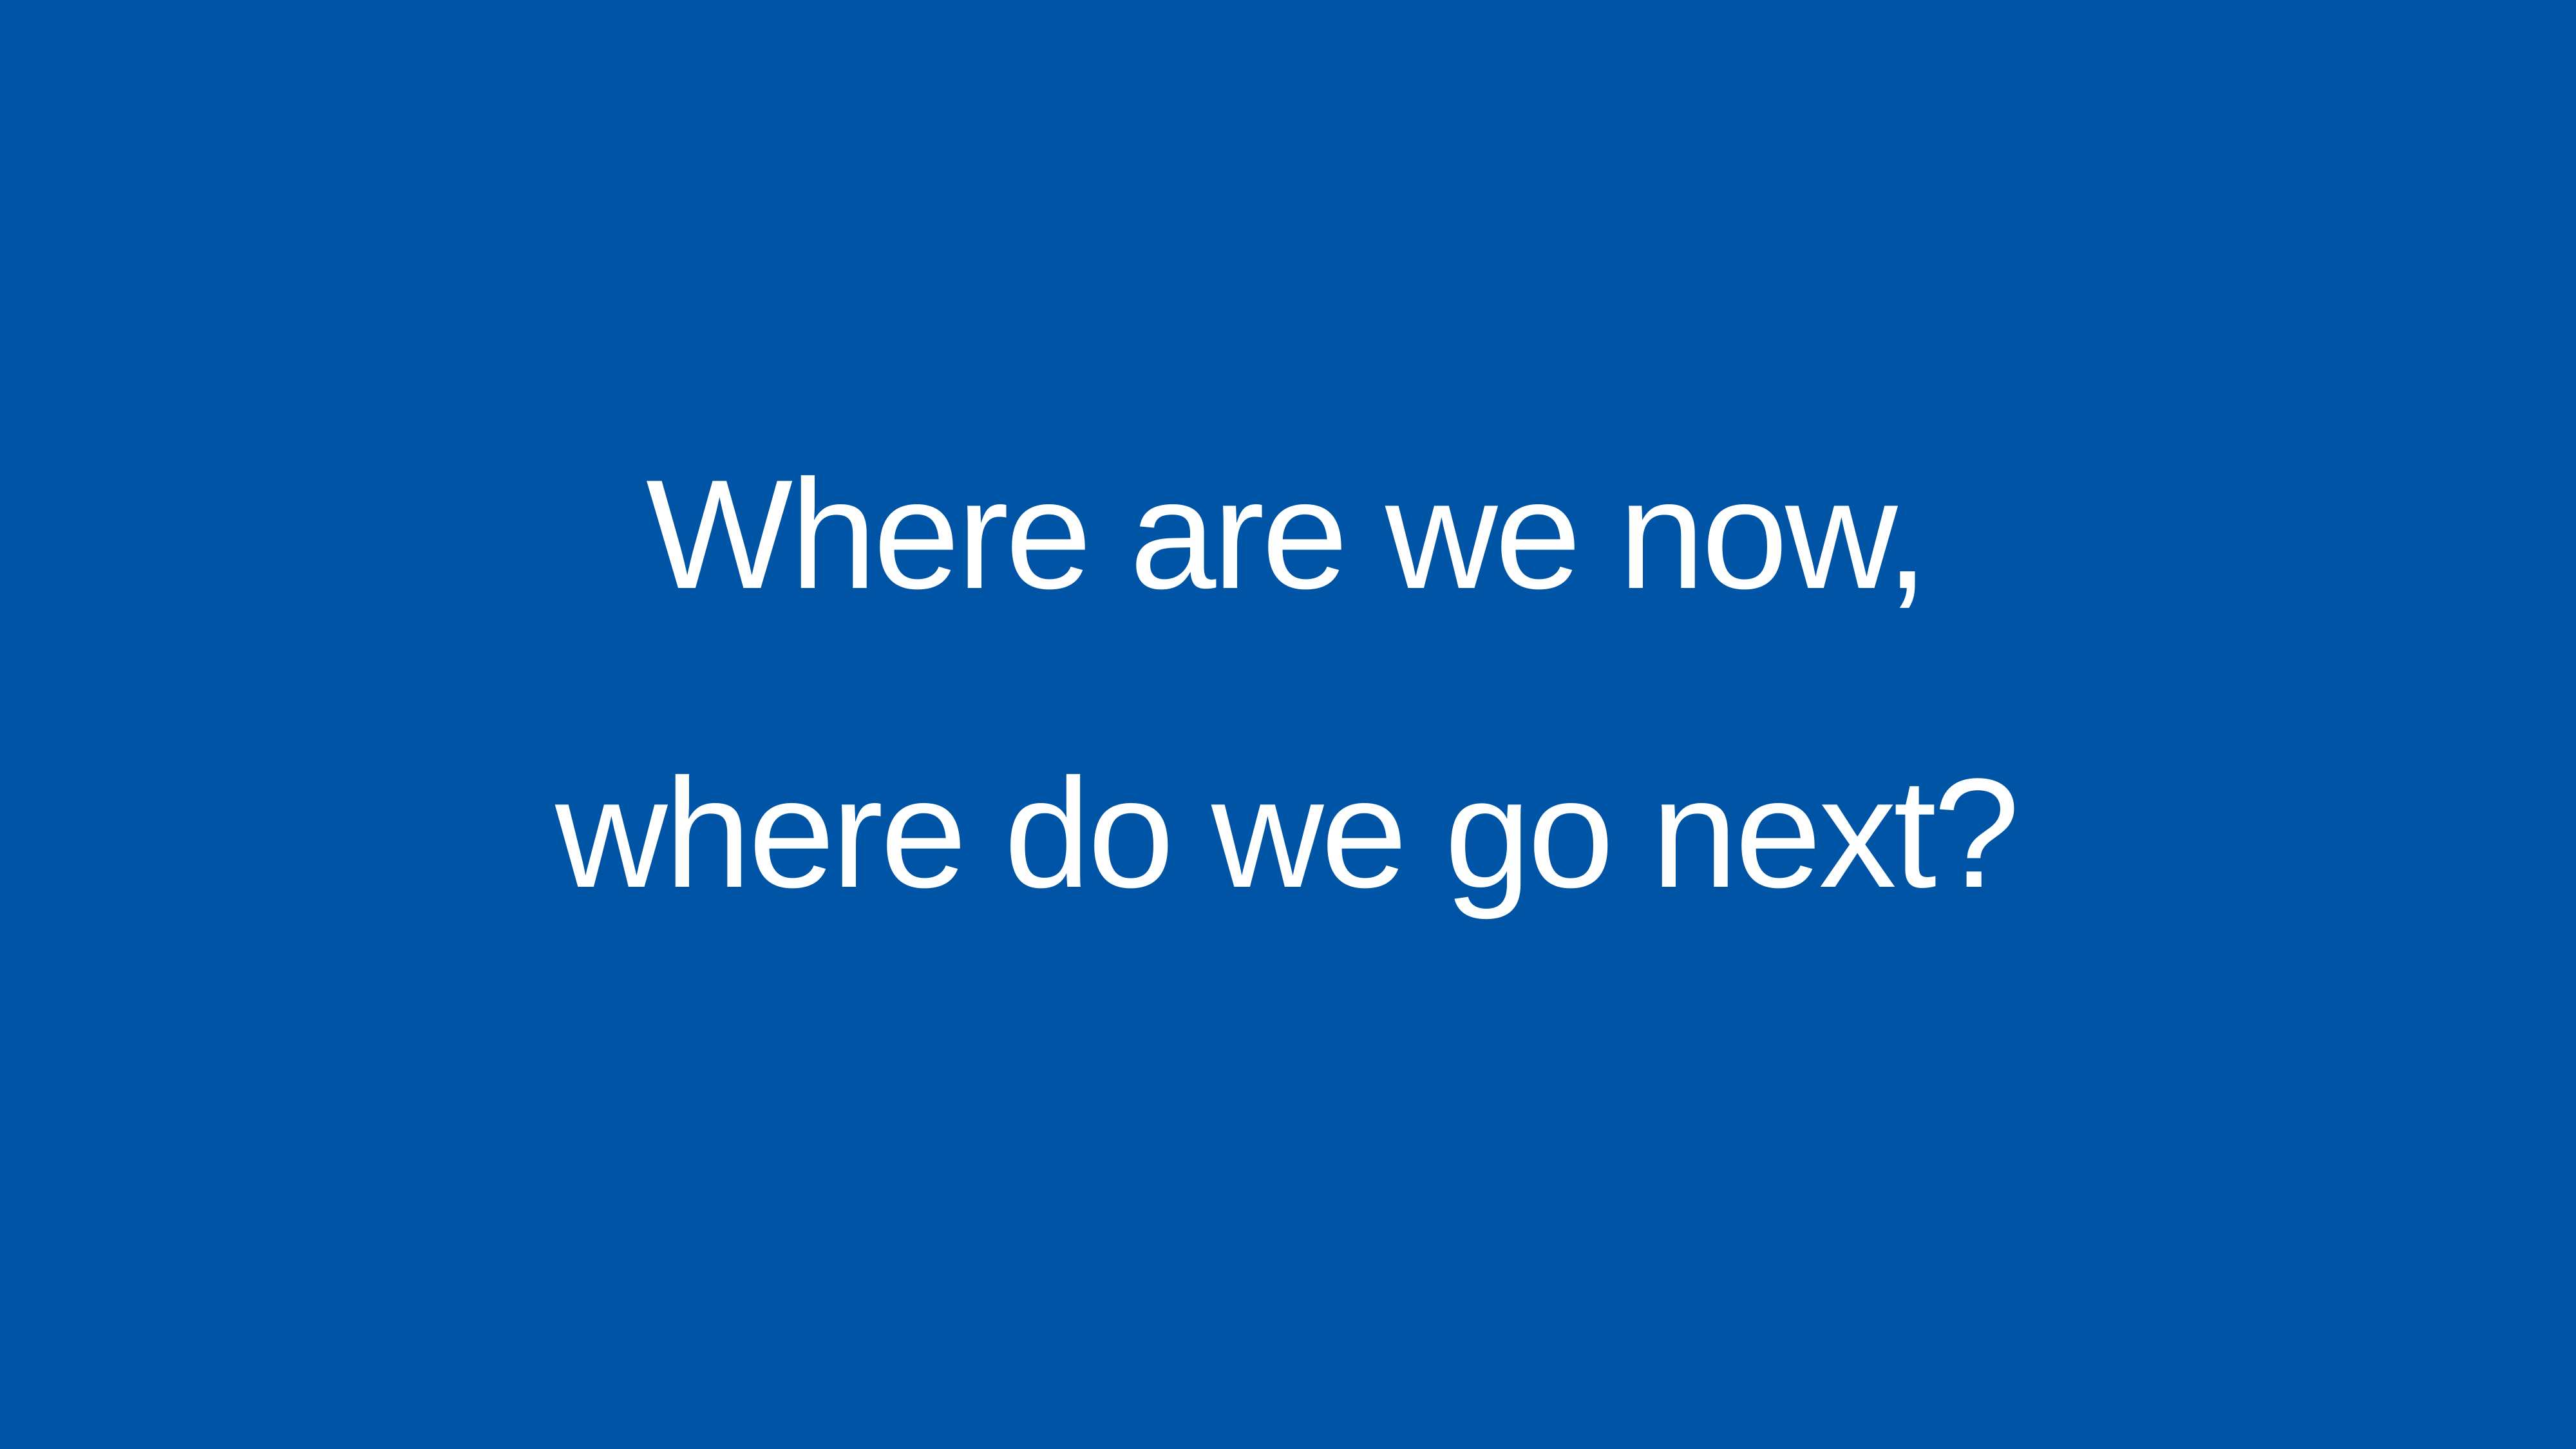

Where are we now,
where do we go next?